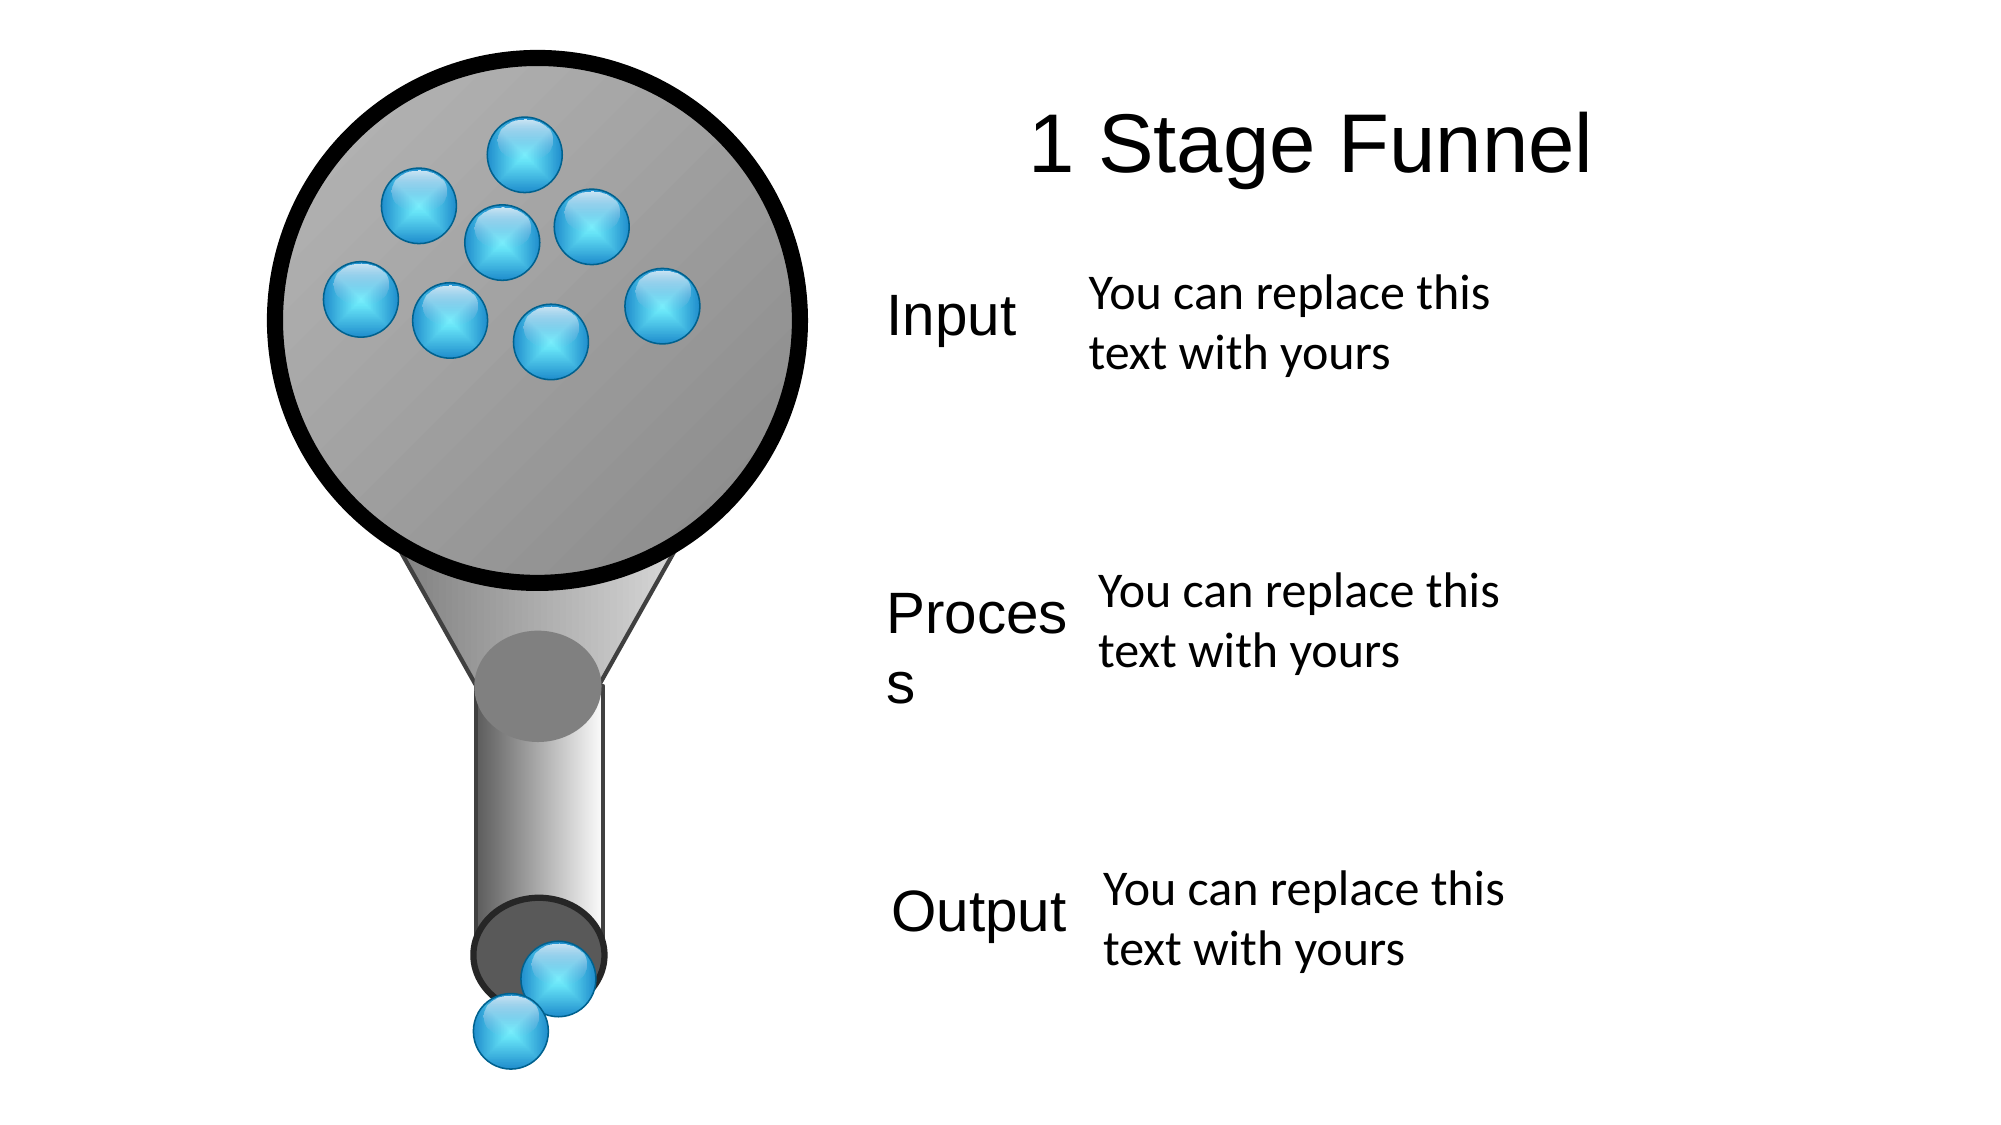

# 1 Stage Funnel

You can replace this text with yours
Input

You can replace this text with yours
Process
You can replace this text with yours
Output